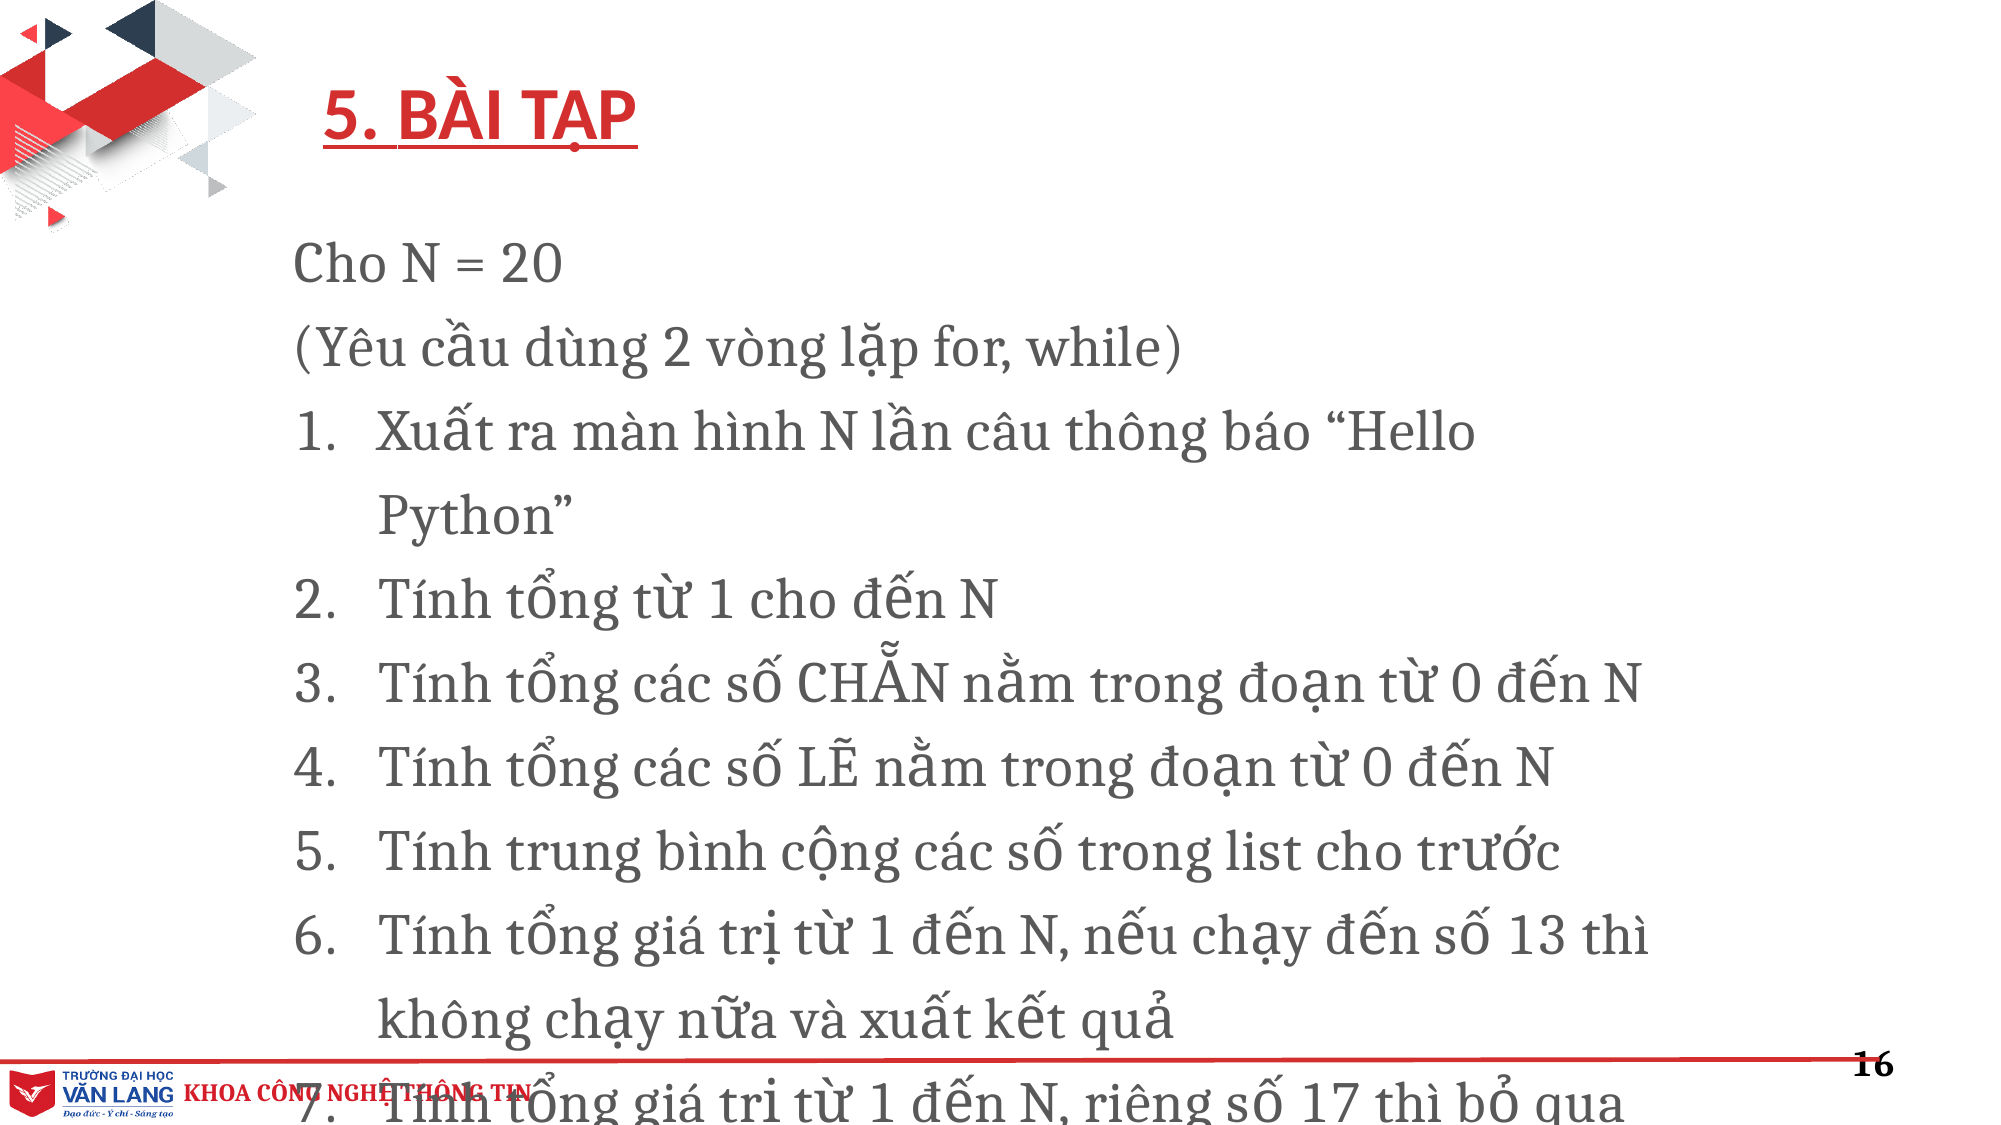

5. BÀI TẬP

Cho N = 20
(Yêu cầu dùng 2 vòng lặp for, while)
Xuất ra màn hình N lần câu thông báo “Hello Python”
Tính tổng từ 1 cho đến N
Tính tổng các số CHẴN nằm trong đoạn từ 0 đến N
Tính tổng các số LẼ nằm trong đoạn từ 0 đến N
Tính trung bình cộng các số trong list cho trước
Tính tổng giá trị từ 1 đến N, nếu chạy đến số 13 thì không chạy nữa và xuất kết quả
Tính tổng giá trị từ 1 đến N, riêng số 17 thì bỏ qua